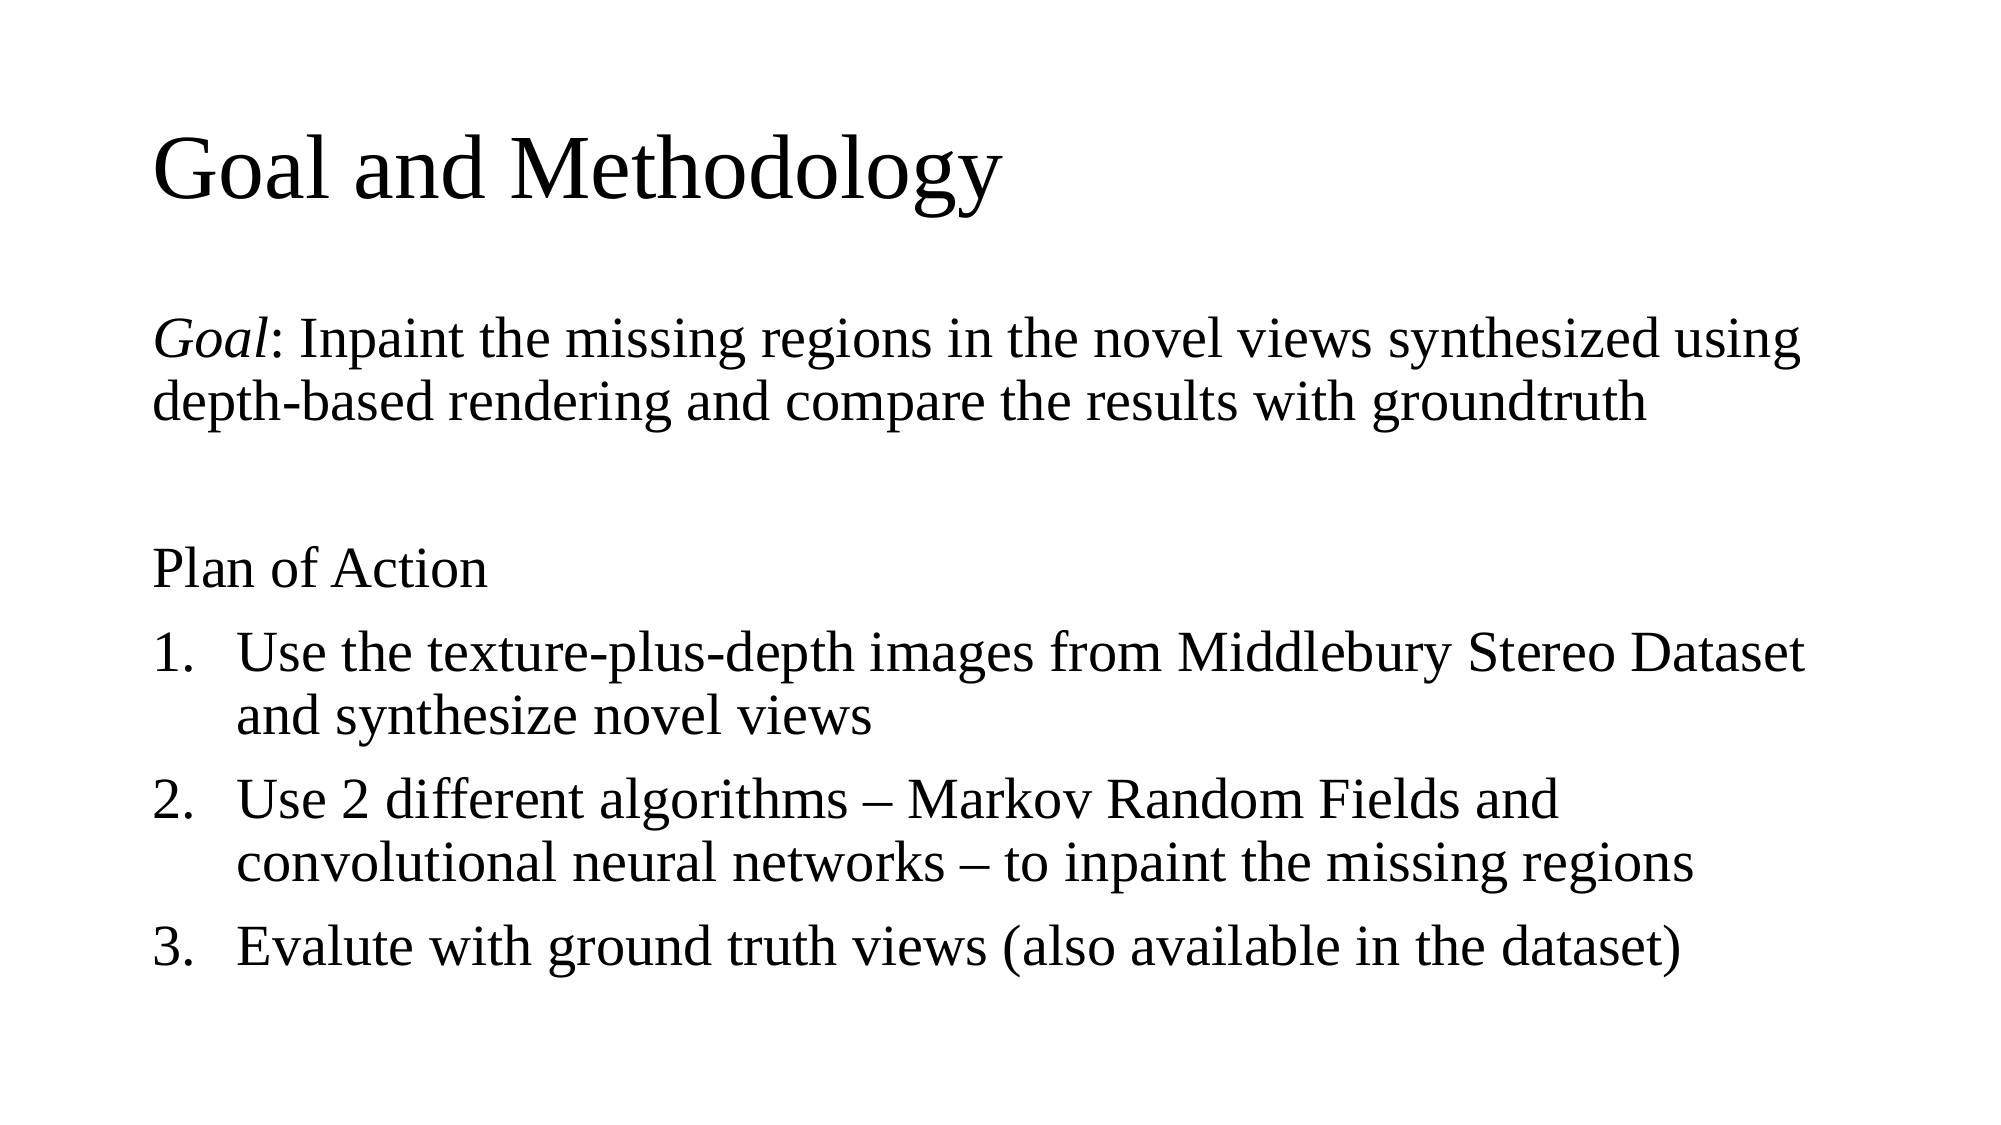

# Goal and Methodology
Goal: Inpaint the missing regions in the novel views synthesized using depth-based rendering and compare the results with groundtruth

Plan of Action
Use the texture-plus-depth images from Middlebury Stereo Dataset and synthesize novel views
Use 2 different algorithms – Markov Random Fields and convolutional neural networks – to inpaint the missing regions
Evalute with ground truth views (also available in the dataset)